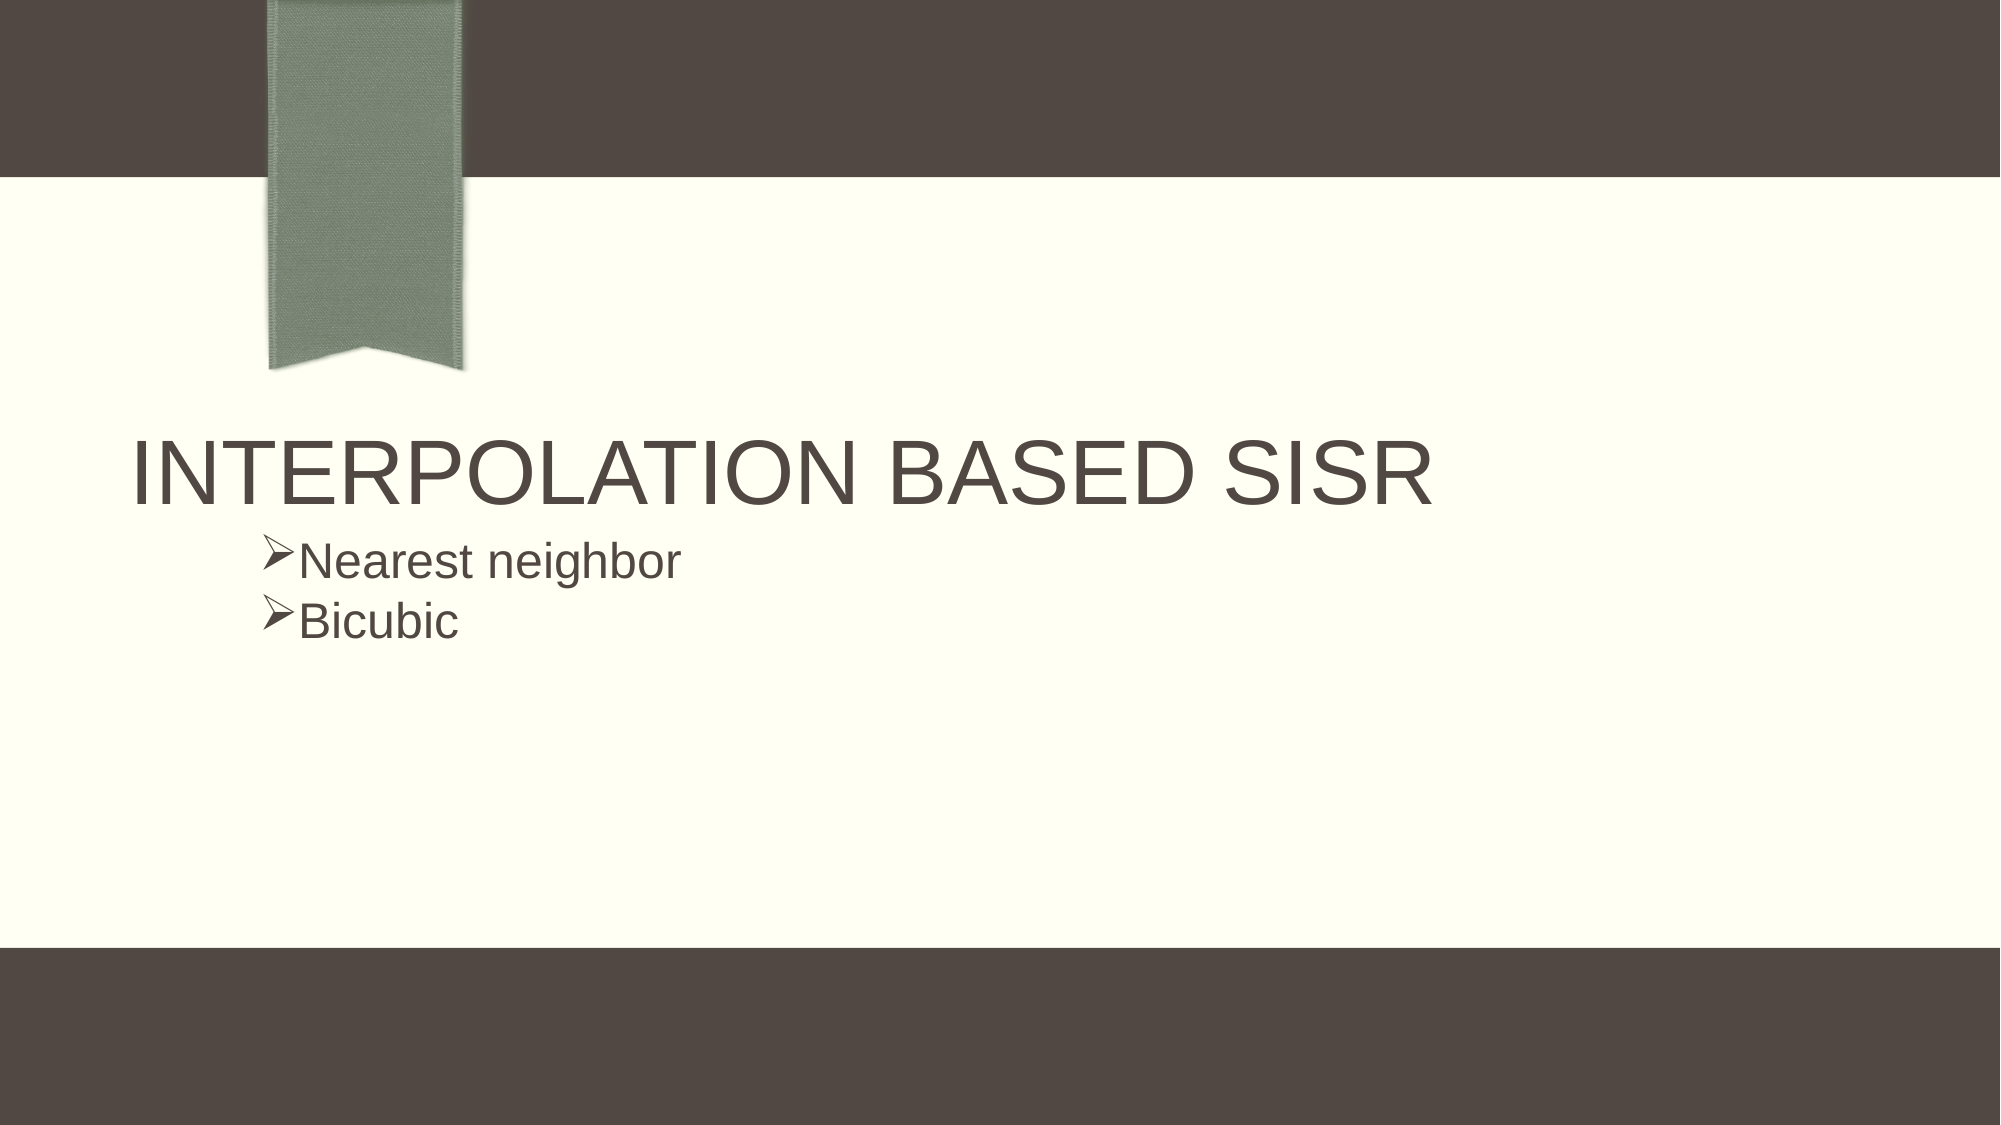

# Interpolation based SISR
Nearest neighbor
Bicubic